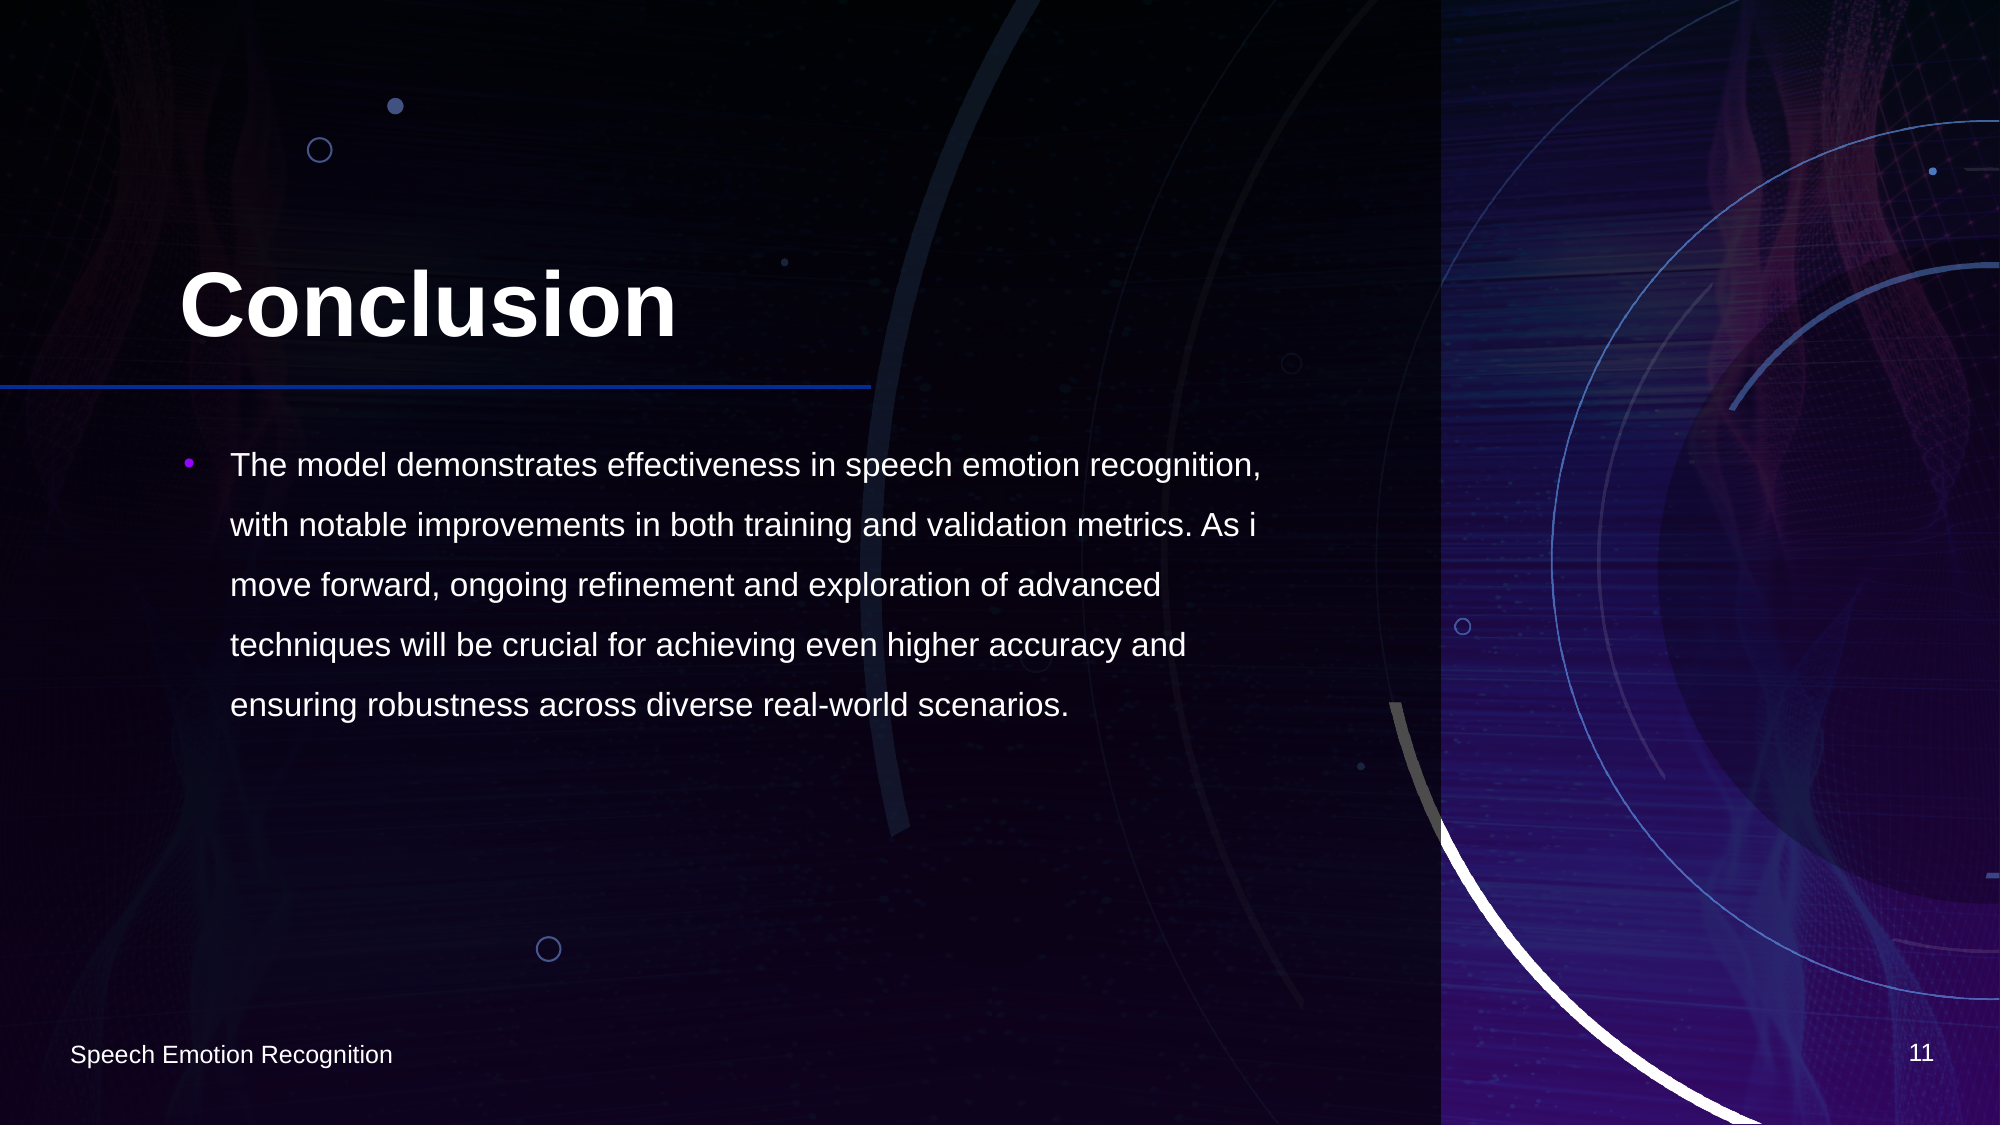

# Conclusion
The model demonstrates effectiveness in speech emotion recognition, with notable improvements in both training and validation metrics. As i move forward, ongoing refinement and exploration of advanced techniques will be crucial for achieving even higher accuracy and ensuring robustness across diverse real-world scenarios.

11
Speech Emotion Recognition